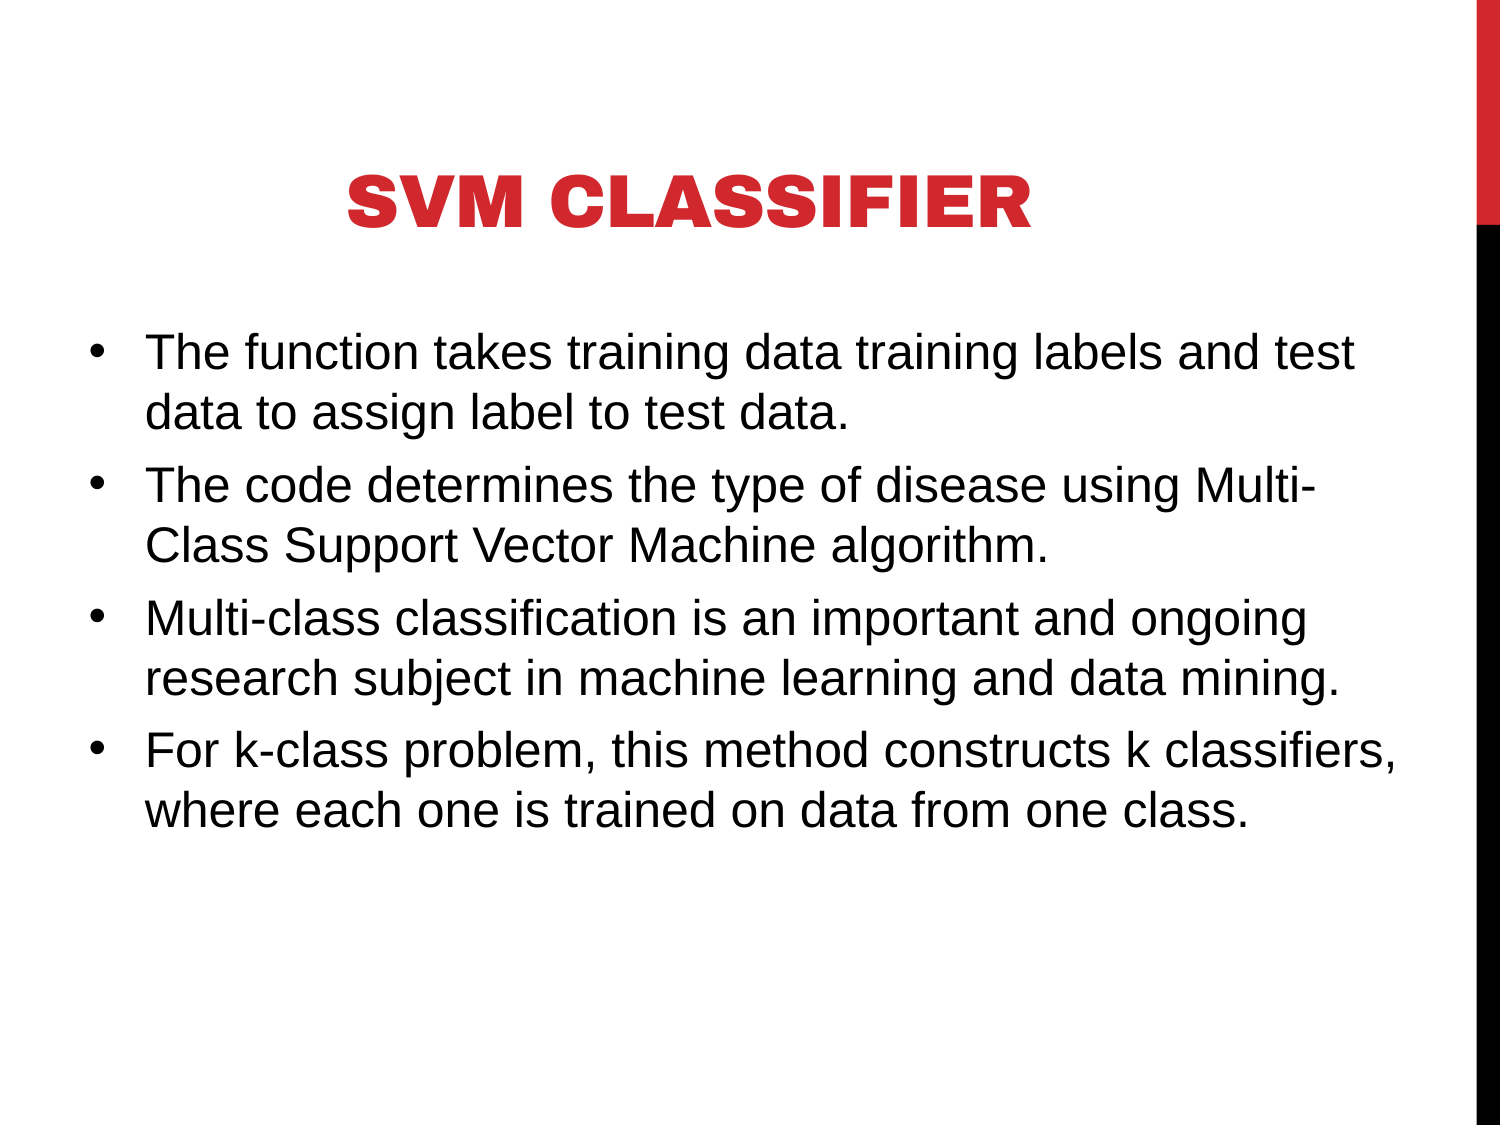

# SVM Classifier

The function takes training data training labels and test data to assign label to test data.
The code determines the type of disease using Multi-Class Support Vector Machine algorithm.
Multi-class classification is an important and ongoing research subject in machine learning and data mining.
For k-class problem, this method constructs k classifiers, where each one is trained on data from one class.